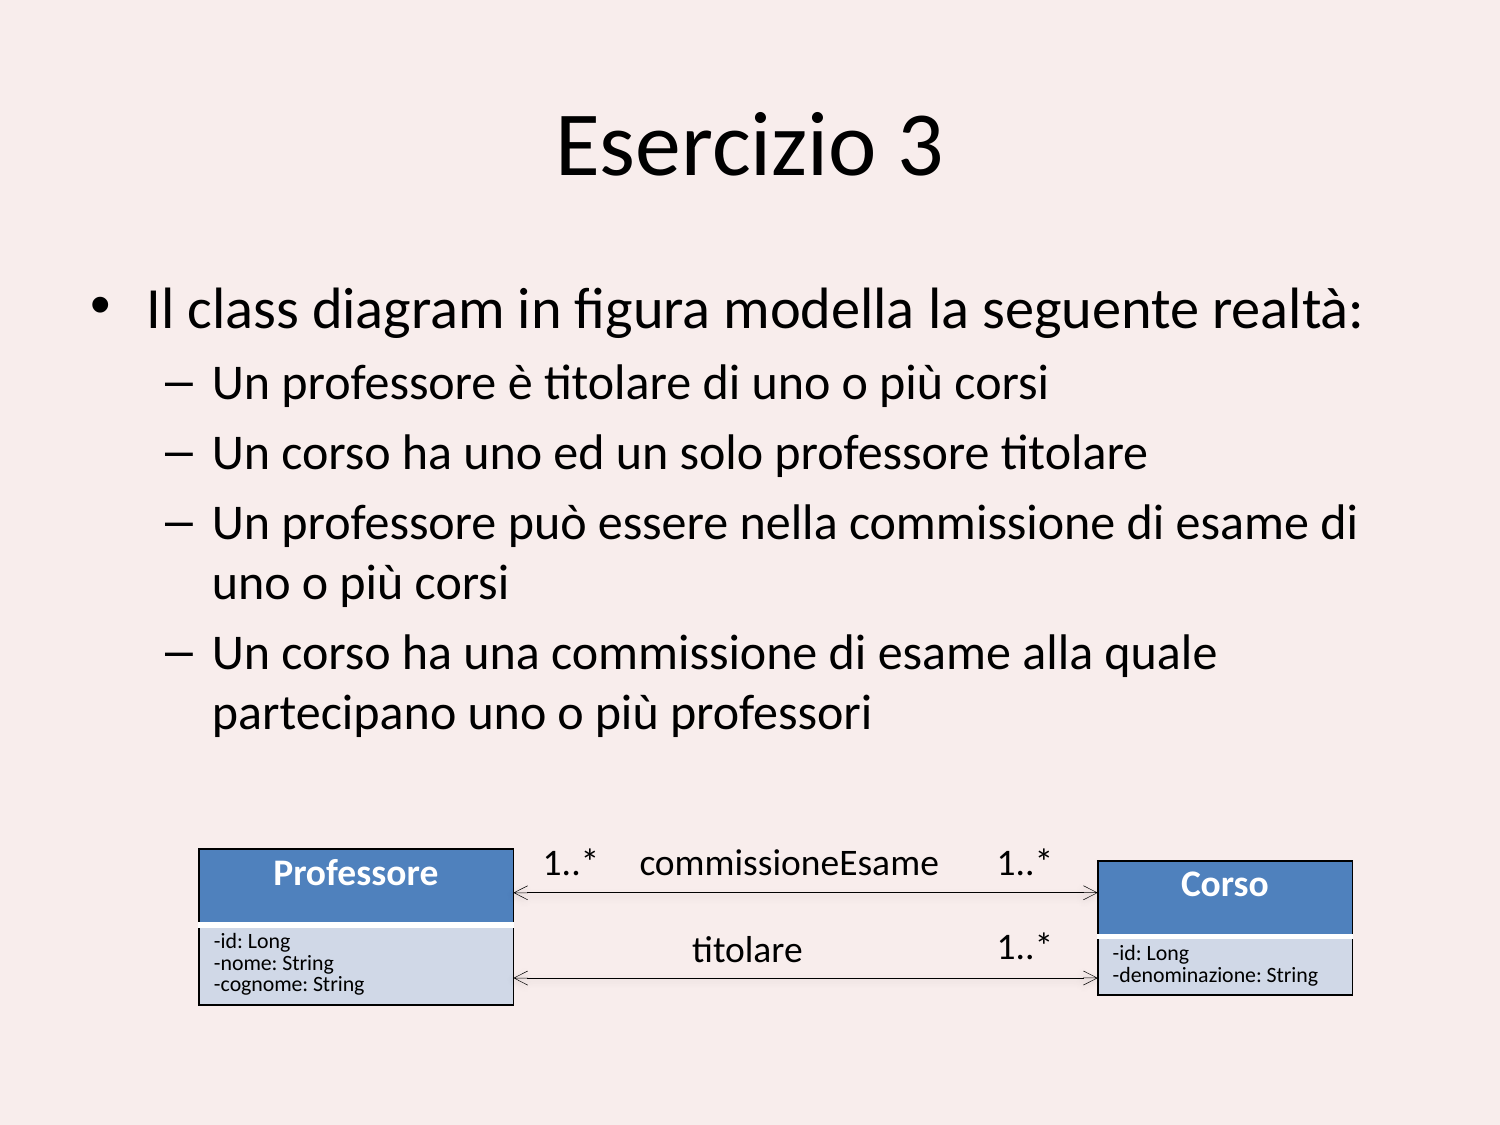

# Esercizio 3
Il class diagram in figura modella la seguente realtà:
Un professore è titolare di uno o più corsi
Un corso ha uno ed un solo professore titolare
Un professore può essere nella commissione di esame di uno o più corsi
Un corso ha una commissione di esame alla quale partecipano uno o più professori
commissioneEsame
1..*
1..*
| Professore |
| --- |
| -id: Long -nome: String -cognome: String |
| Corso |
| --- |
| -id: Long -denominazione: String |
1..*
titolare